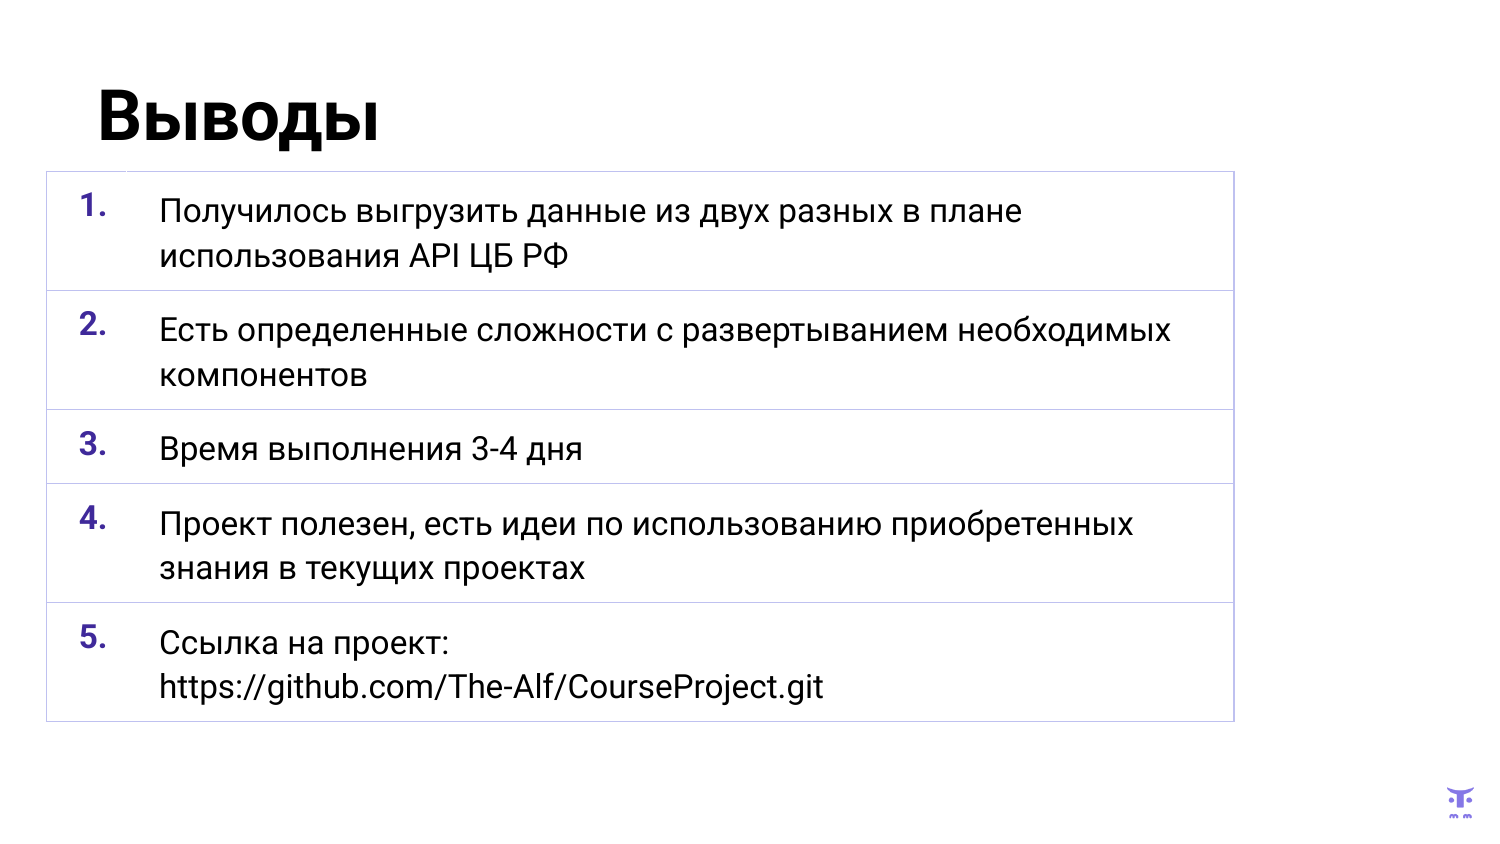

# Выводы

| 1. | Получилось выгрузить данные из двух разных в плане использования API ЦБ РФ |
| --- | --- |
| 2. | Есть определенные сложности с развертыванием необходимых компонентов |
| 3. | Время выполнения 3-4 дня |
| 4. | Проект полезен, есть идеи по использованию приобретенных знания в текущих проектах |
| 5. | Ссылка на проект: https://github.com/The-Alf/CourseProject.git |